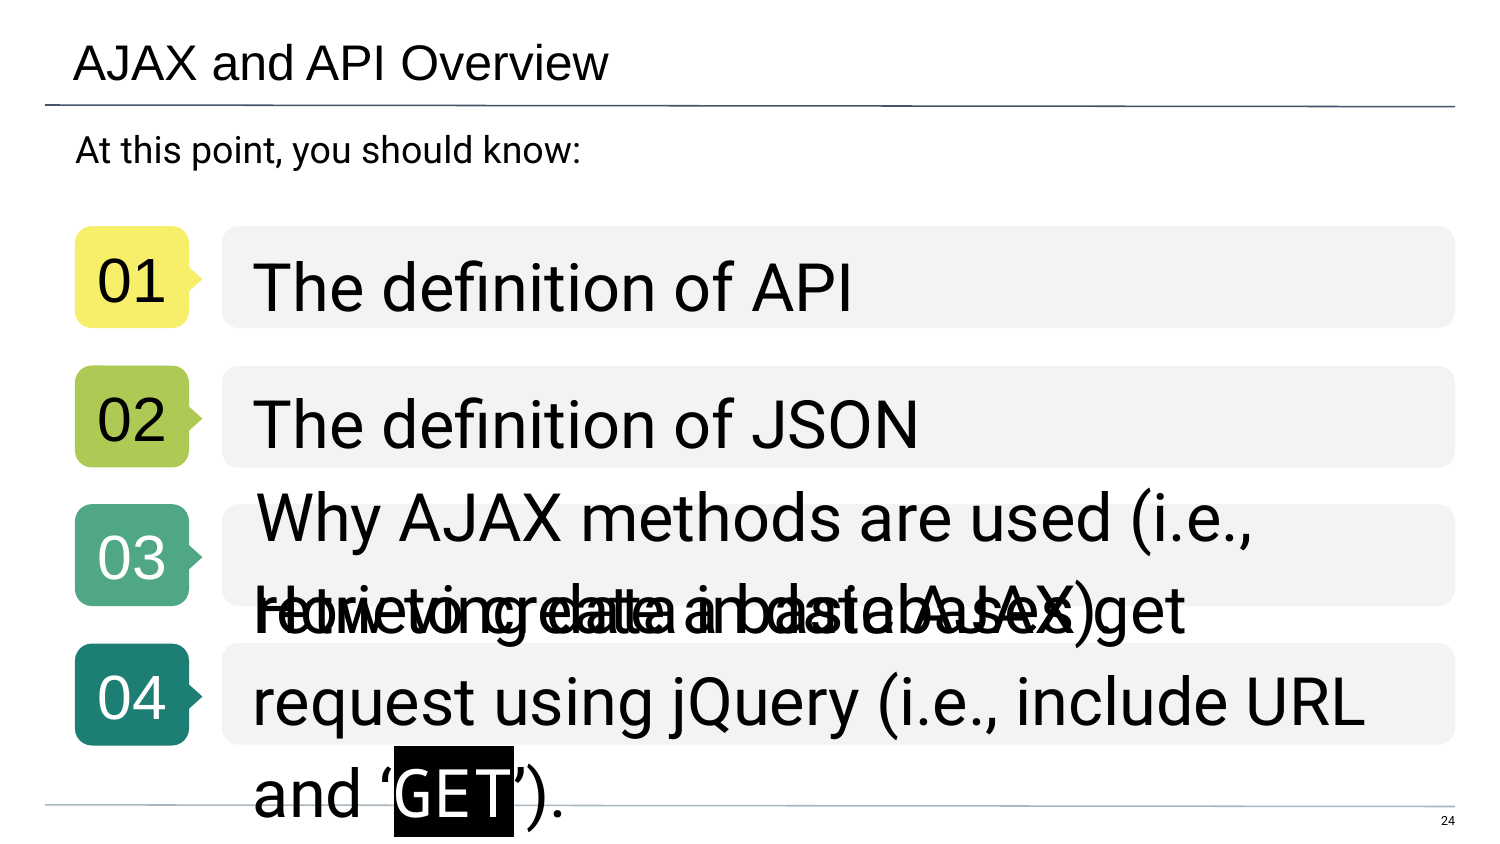

# AJAX and API Overview
At this point, you should know:
The definition of API
The definition of JSON
Why AJAX methods are used (i.e., retrieving data in databases).
How to create a basic AJAX get request using jQuery (i.e., include URL and ‘GET’).